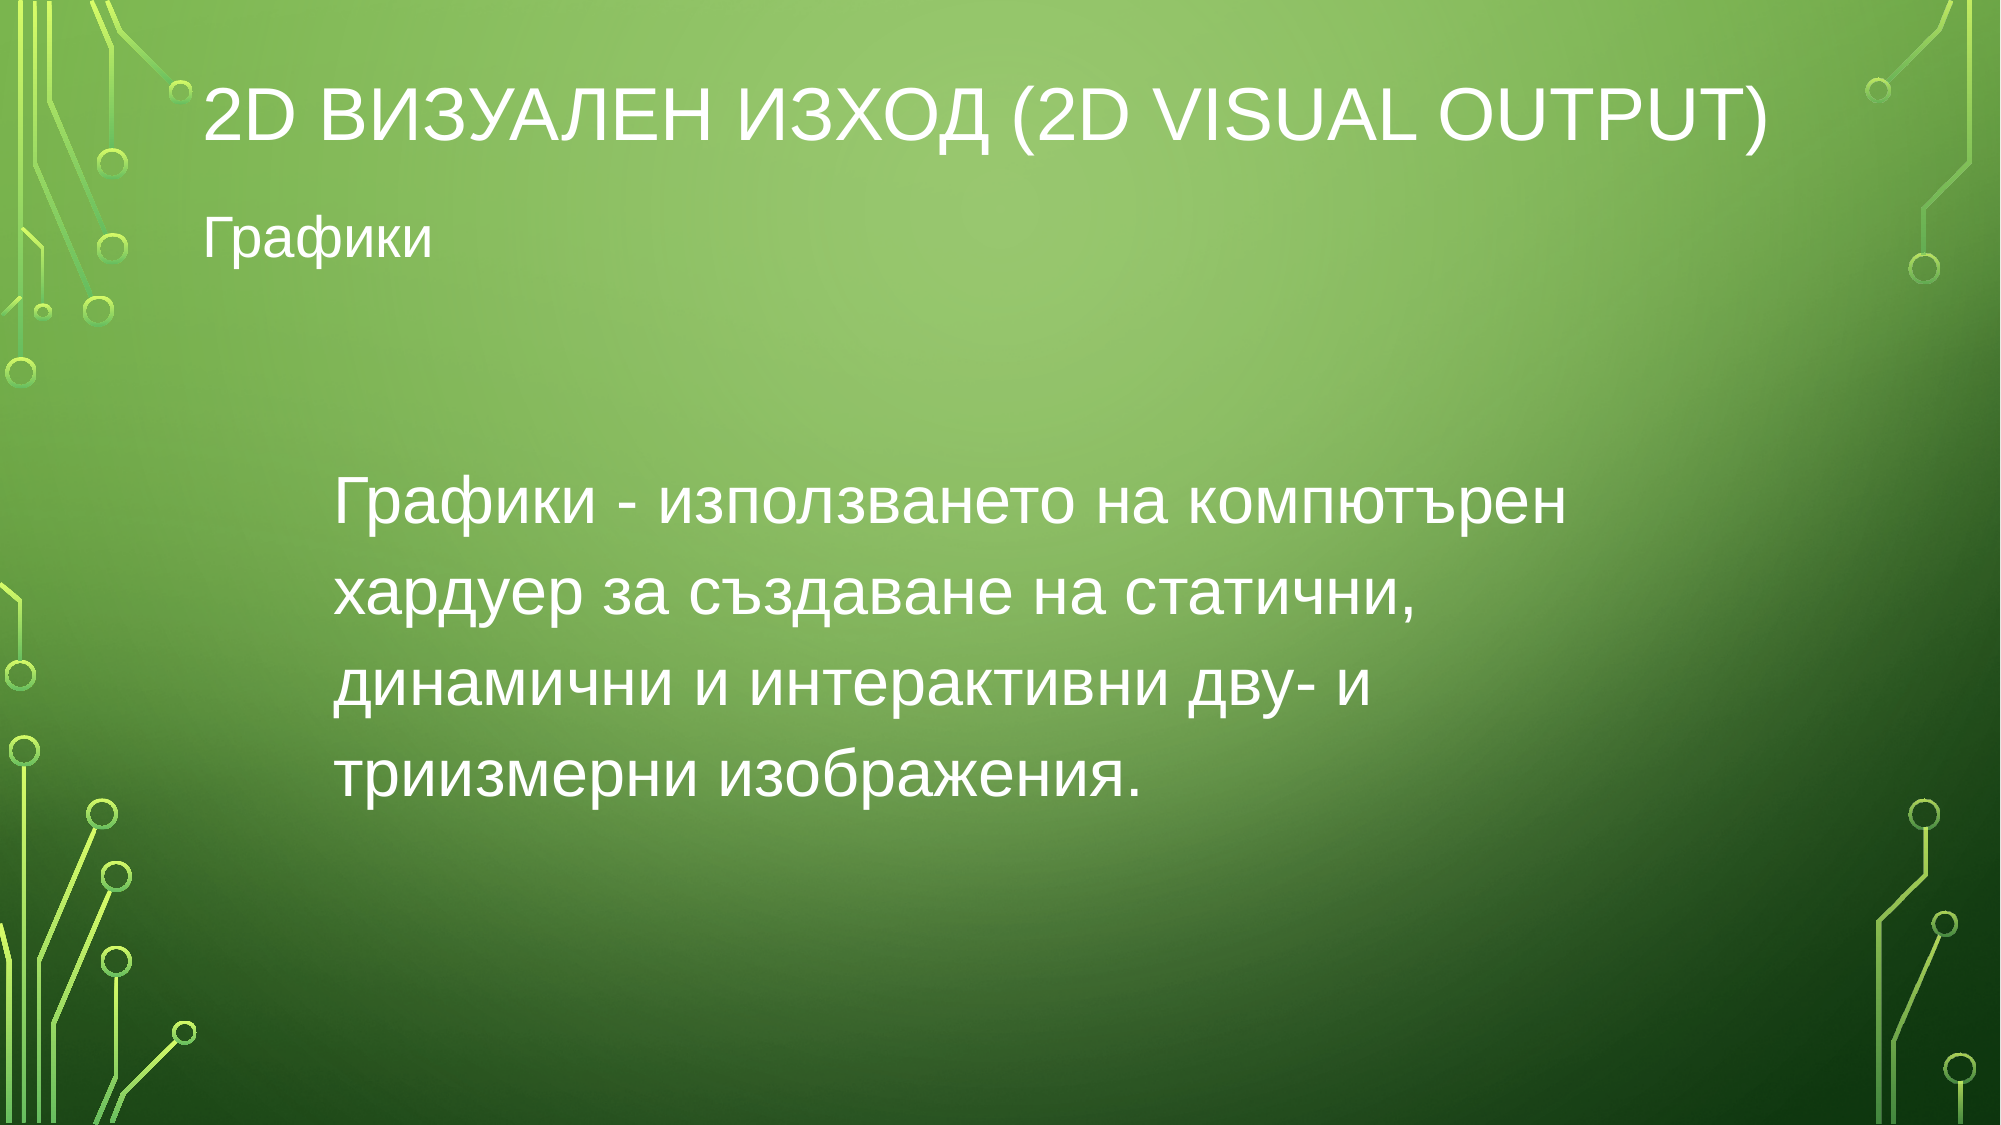

# 2D Визуален изход (2D Visual Output)
Графики
Графики - използването на компютърен хардуер за създаване на статични, динамични и интерактивни дву- и триизмерни изображения.